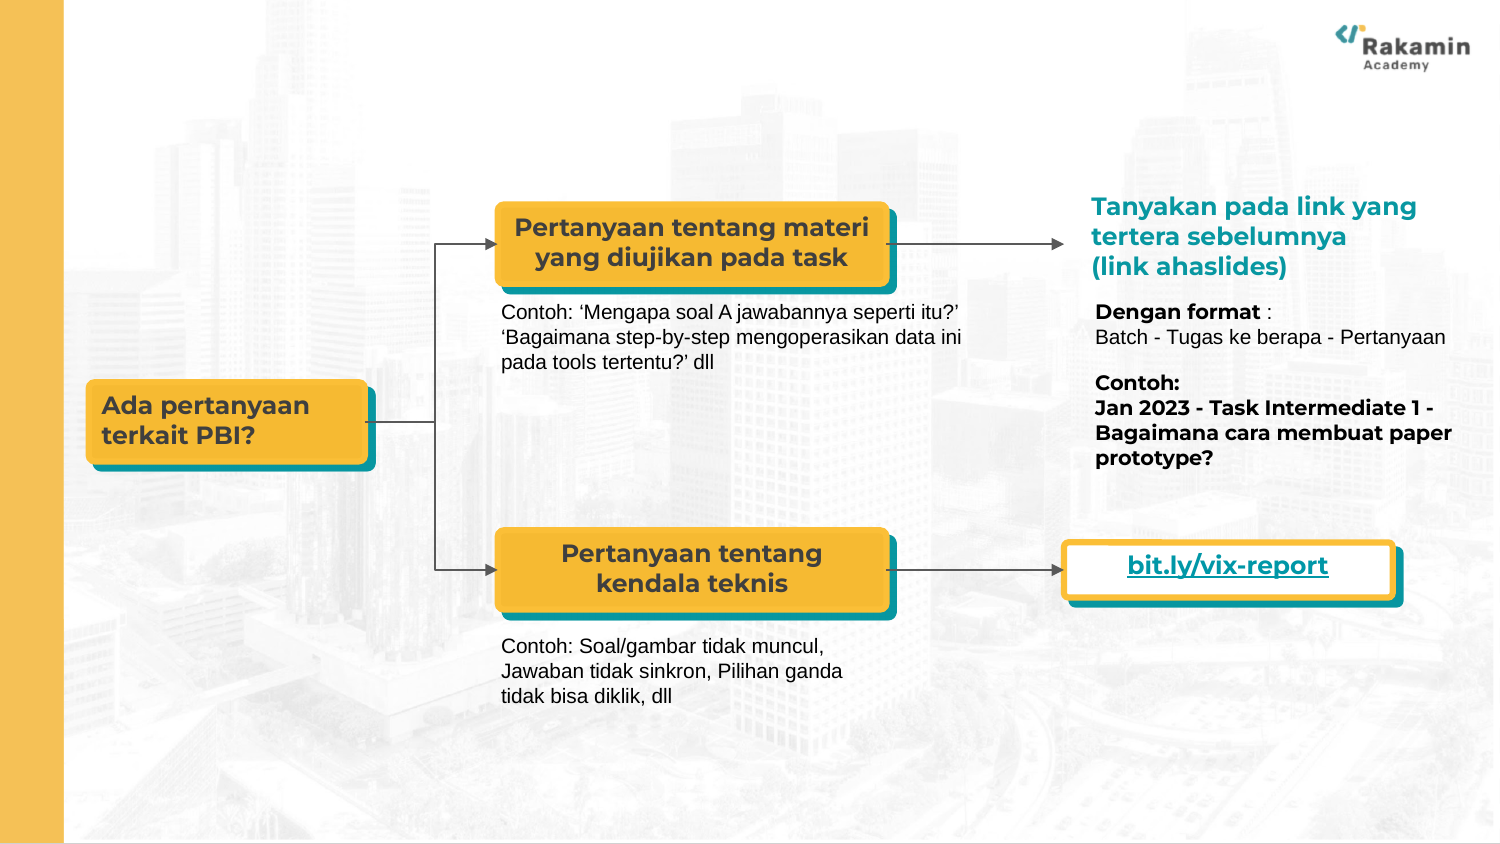

Tanyakan pada link yang tertera sebelumnya
(link ahaslides)
Pertanyaan tentang materi yang diujikan pada task
Contoh: ‘Mengapa soal A jawabannya seperti itu?’ ‘Bagaimana step-by-step mengoperasikan data ini pada tools tertentu?’ dll
Dengan format :
Batch - Tugas ke berapa - Pertanyaan
Contoh:
Jan 2023 - Task Intermediate 1 - Bagaimana cara membuat paper prototype?
Ada pertanyaan terkait PBI?
Pertanyaan tentang kendala teknis
bit.ly/vix-report
Contoh: Soal/gambar tidak muncul, Jawaban tidak sinkron, Pilihan ganda tidak bisa diklik, dll